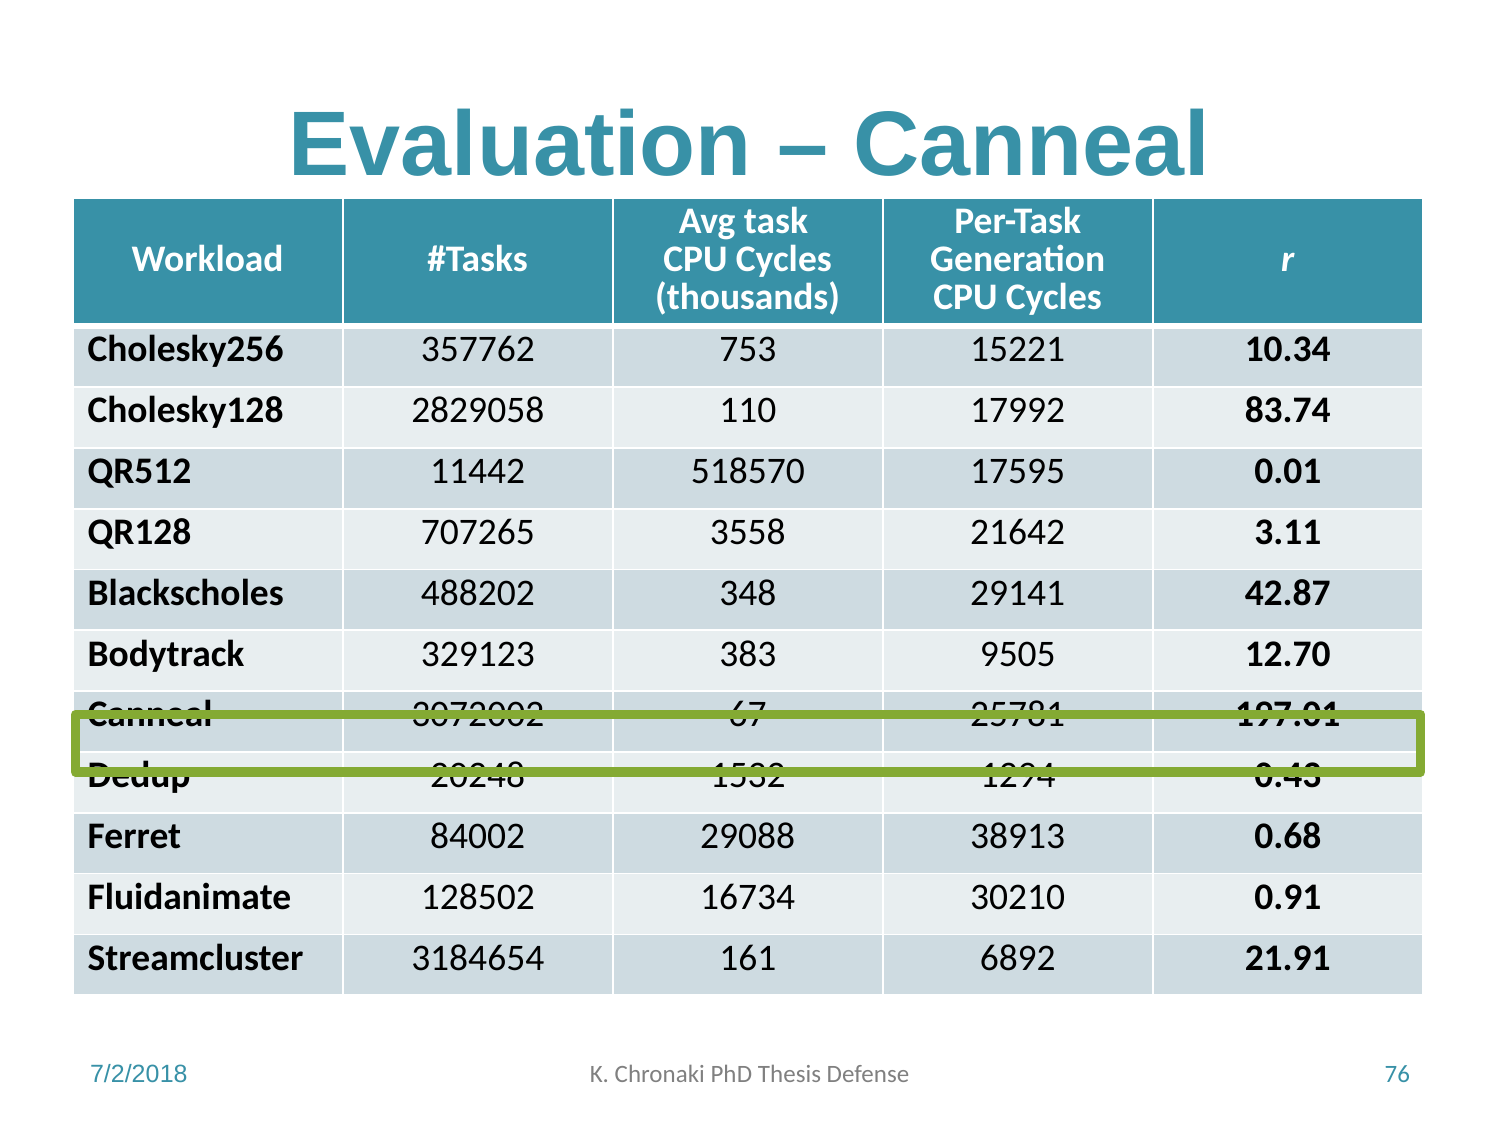

# Evaluation – Canneal
| Workload | #Tasks | Avg task CPU Cycles (thousands) | Per-Task Generation CPU Cycles | r |
| --- | --- | --- | --- | --- |
| Cholesky256 | 357762 | 753 | 15221 | 10.34 |
| Cholesky128 | 2829058 | 110 | 17992 | 83.74 |
| QR512 | 11442 | 518570 | 17595 | 0.01 |
| QR128 | 707265 | 3558 | 21642 | 3.11 |
| Blackscholes | 488202 | 348 | 29141 | 42.87 |
| Bodytrack | 329123 | 383 | 9505 | 12.70 |
| Canneal | 3072002 | 67 | 25781 | 197.01 |
| Dedup | 20248 | 1532 | 1294 | 0.43 |
| Ferret | 84002 | 29088 | 38913 | 0.68 |
| Fluidanimate | 128502 | 16734 | 30210 | 0.91 |
| Streamcluster | 3184654 | 161 | 6892 | 21.91 |

7/2/2018
K. Chronaki PhD Thesis Defense
76